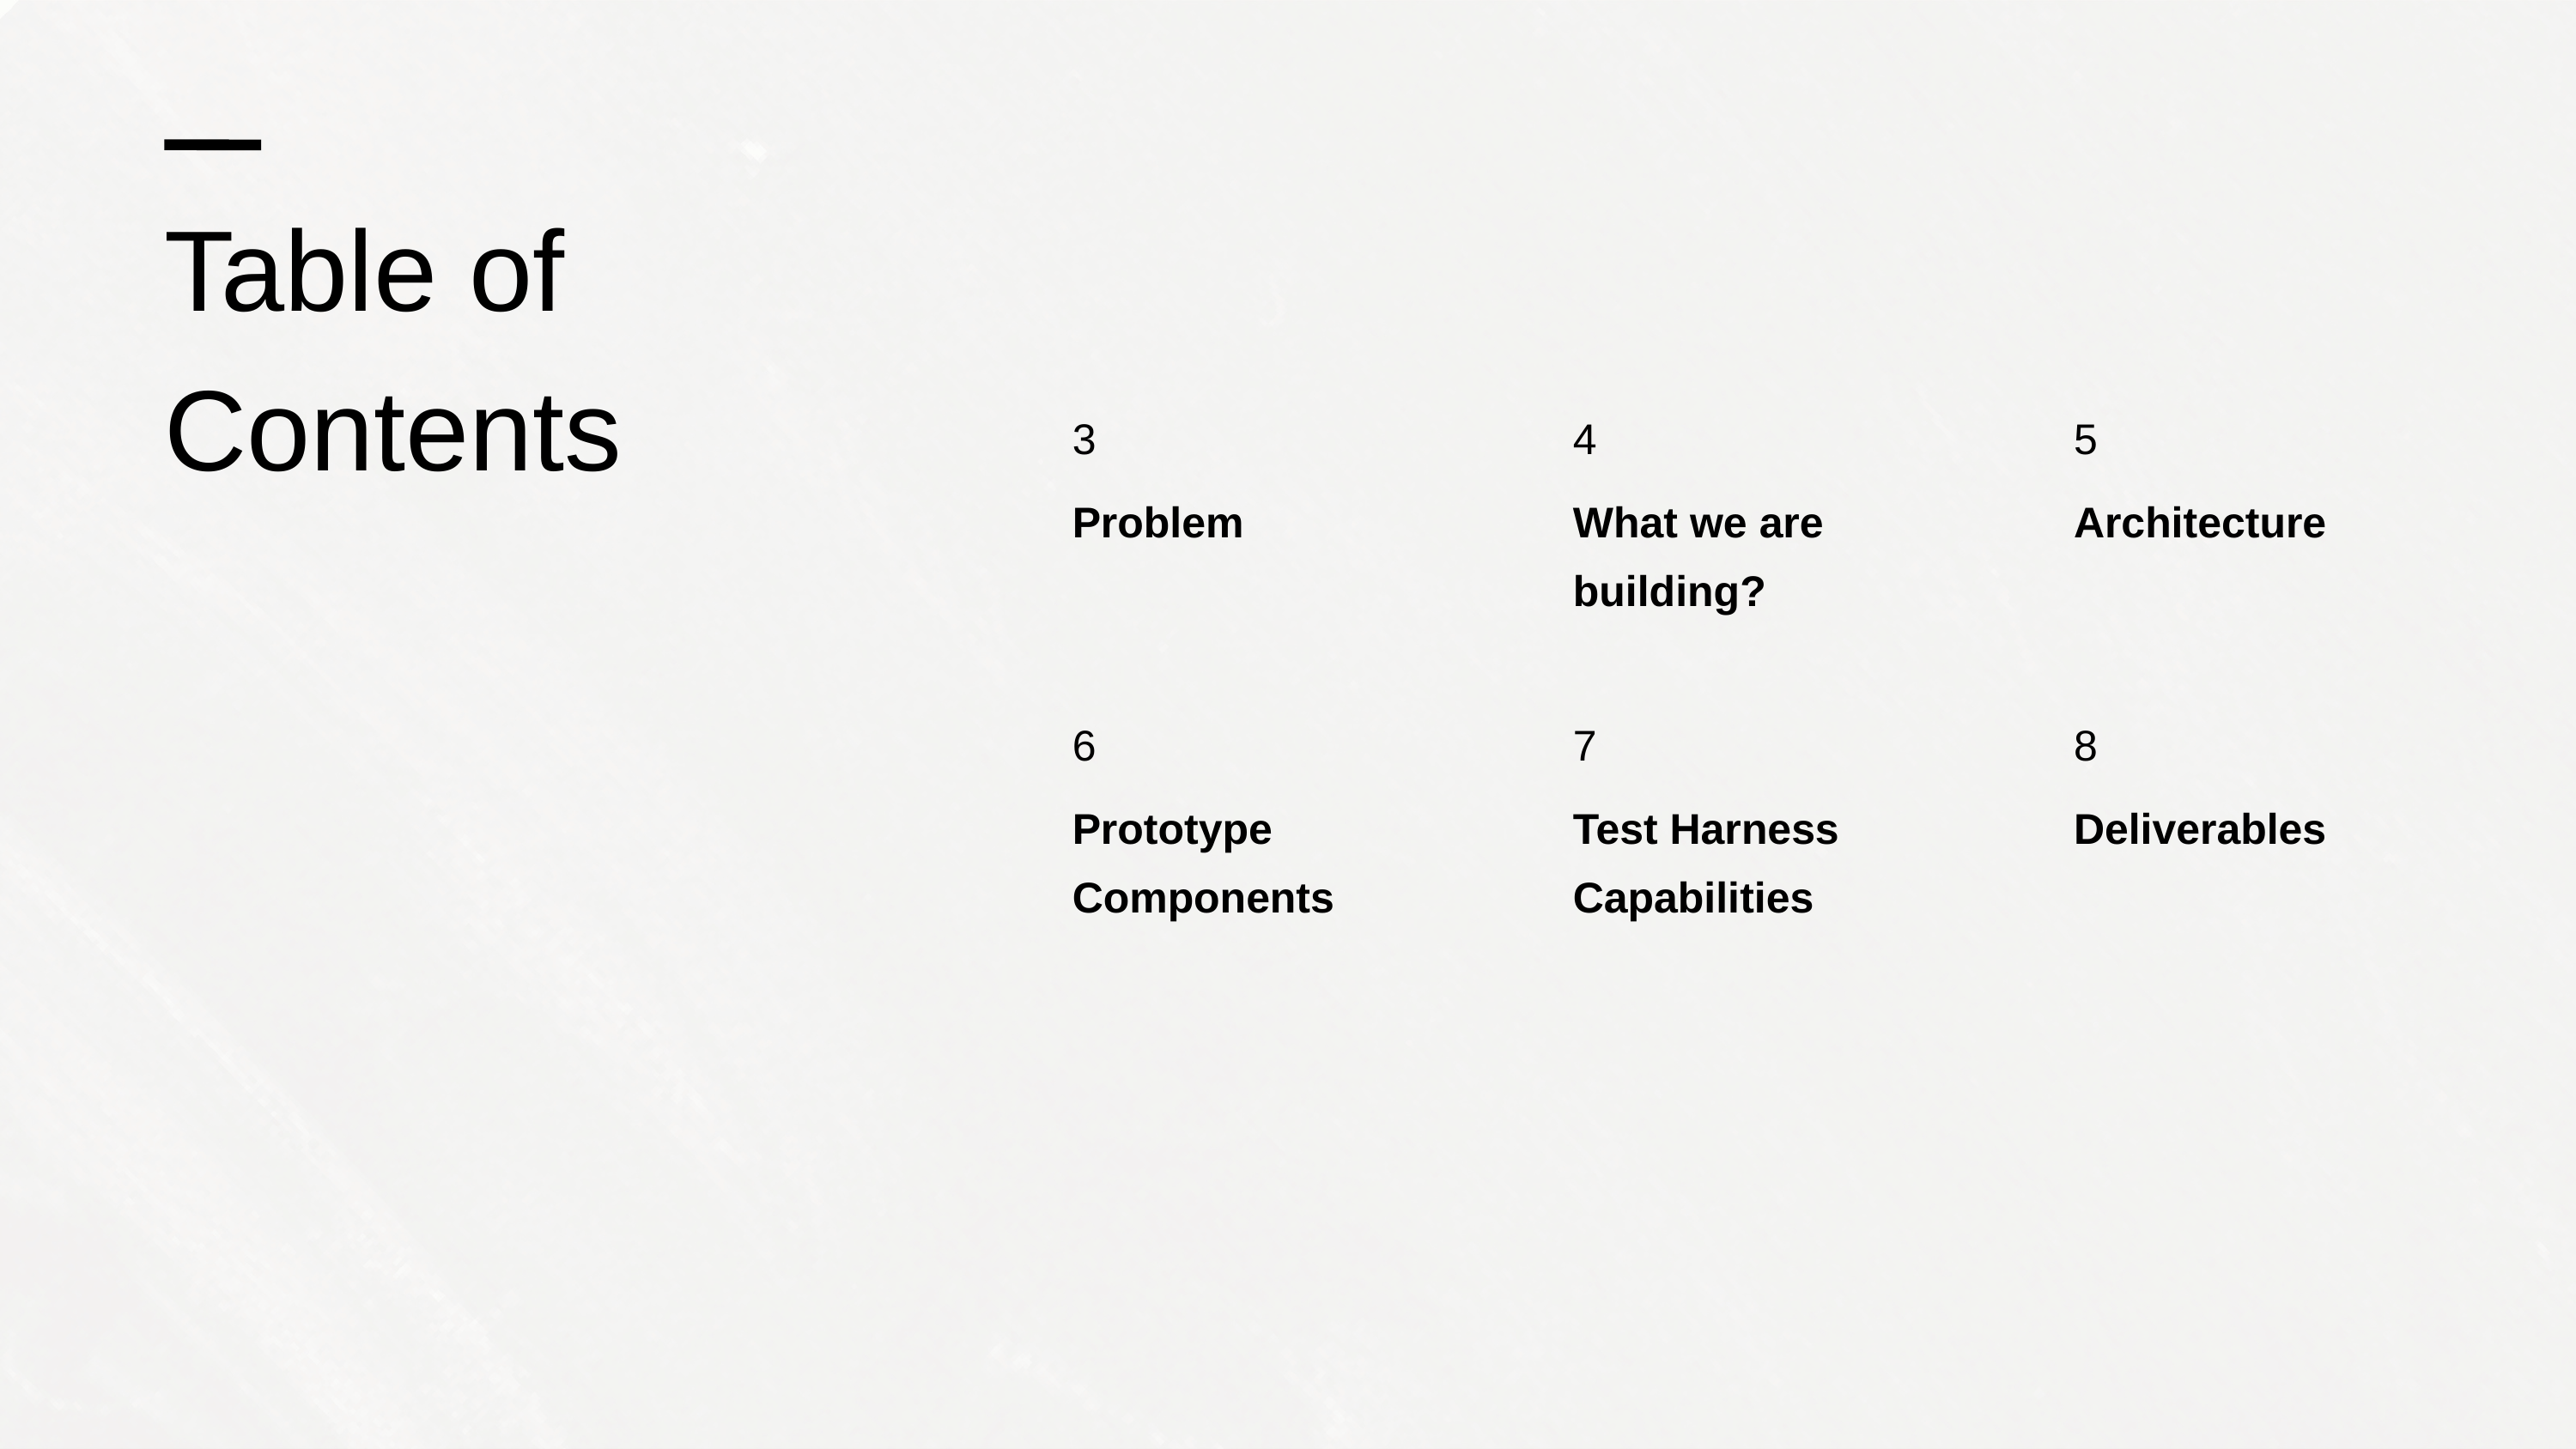

Table of Contents
3
4
5
Problem
What we are building?
Architecture
6
7
8
Prototype
Components
Test Harness
Capabilities
Deliverables